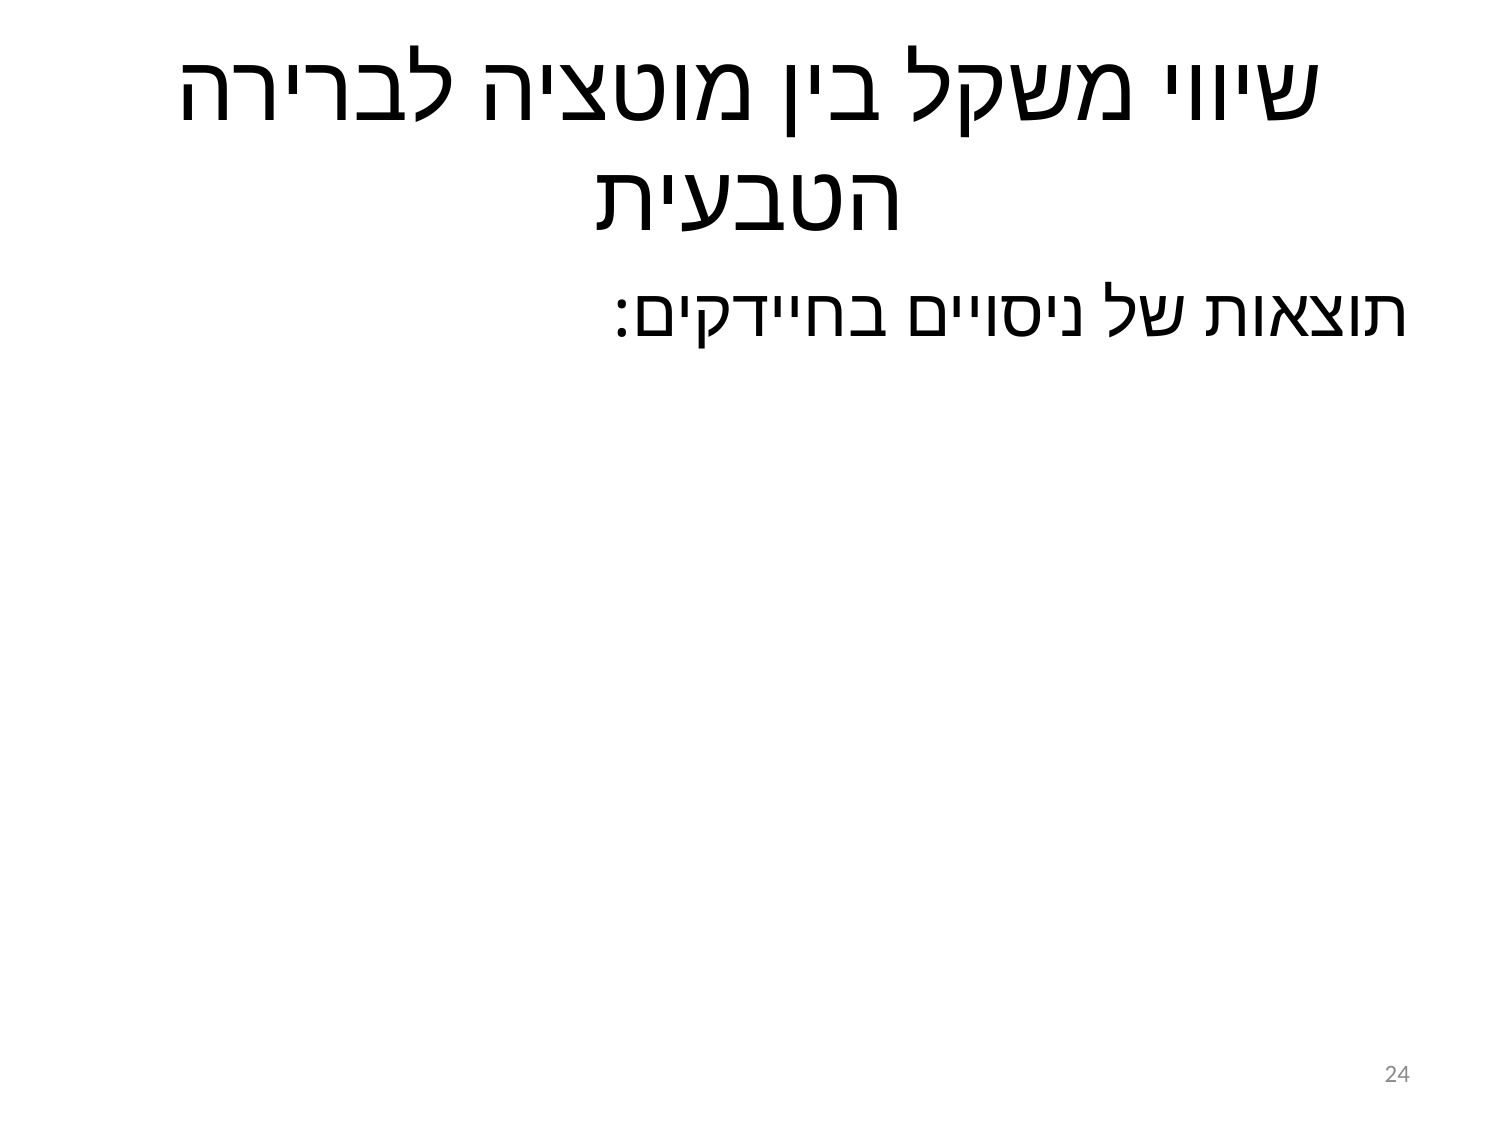

# שיווי משקל בין מוטציה לברירה הטבעית
תוצאות של ניסויים בחיידקים:
24